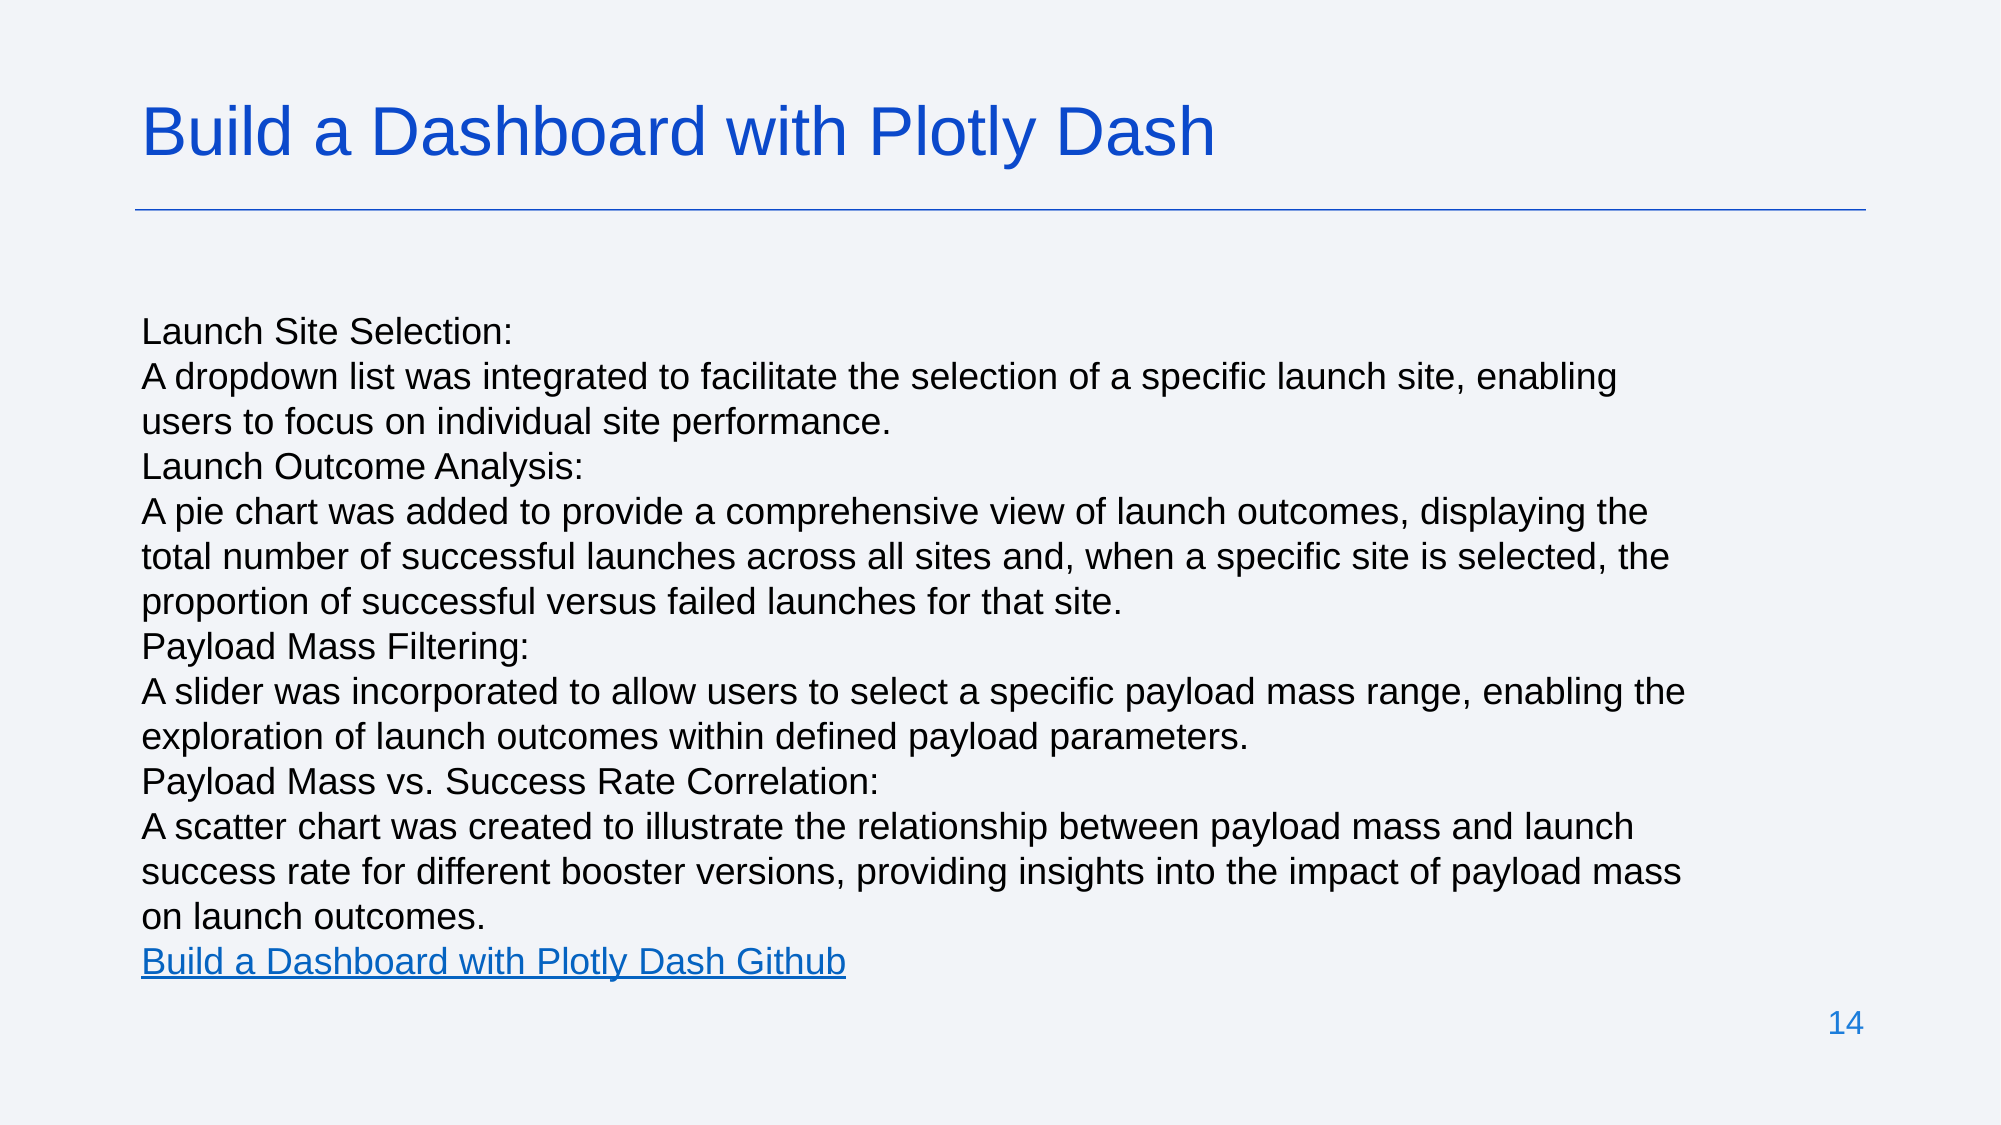

Build a Dashboard with Plotly Dash
Launch Site Selection:
A dropdown list was integrated to facilitate the selection of a specific launch site, enabling users to focus on individual site performance.
Launch Outcome Analysis:
A pie chart was added to provide a comprehensive view of launch outcomes, displaying the total number of successful launches across all sites and, when a specific site is selected, the proportion of successful versus failed launches for that site.
Payload Mass Filtering:
A slider was incorporated to allow users to select a specific payload mass range, enabling the exploration of launch outcomes within defined payload parameters.
Payload Mass vs. Success Rate Correlation:
A scatter chart was created to illustrate the relationship between payload mass and launch success rate for different booster versions, providing insights into the impact of payload mass on launch outcomes.
Build a Dashboard with Plotly Dash Github
14